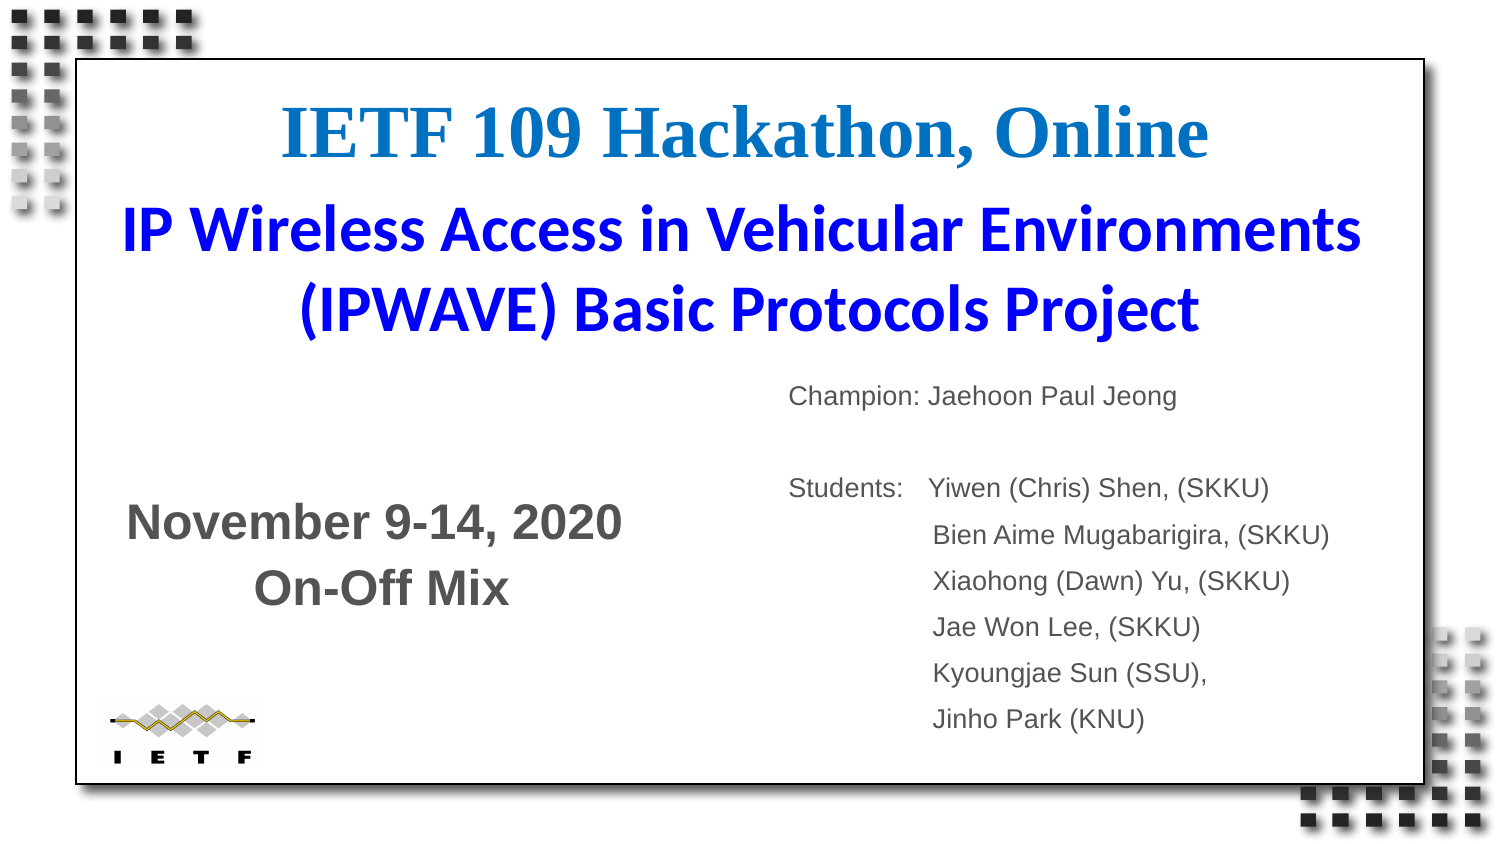

IETF 109 Hackathon, Online
IP Wireless Access in Vehicular Environments
(IPWAVE) Basic Protocols Project
Champion: Jaehoon Paul Jeong

Students:	Yiwen (Chris) Shen, (SKKU)
Bien Aime Mugabarigira, (SKKU)
Xiaohong (Dawn) Yu, (SKKU)
Jae Won Lee, (SKKU)
Kyoungjae Sun (SSU),
Jinho Park (KNU)
November 9-14, 2020
On-Off Mix